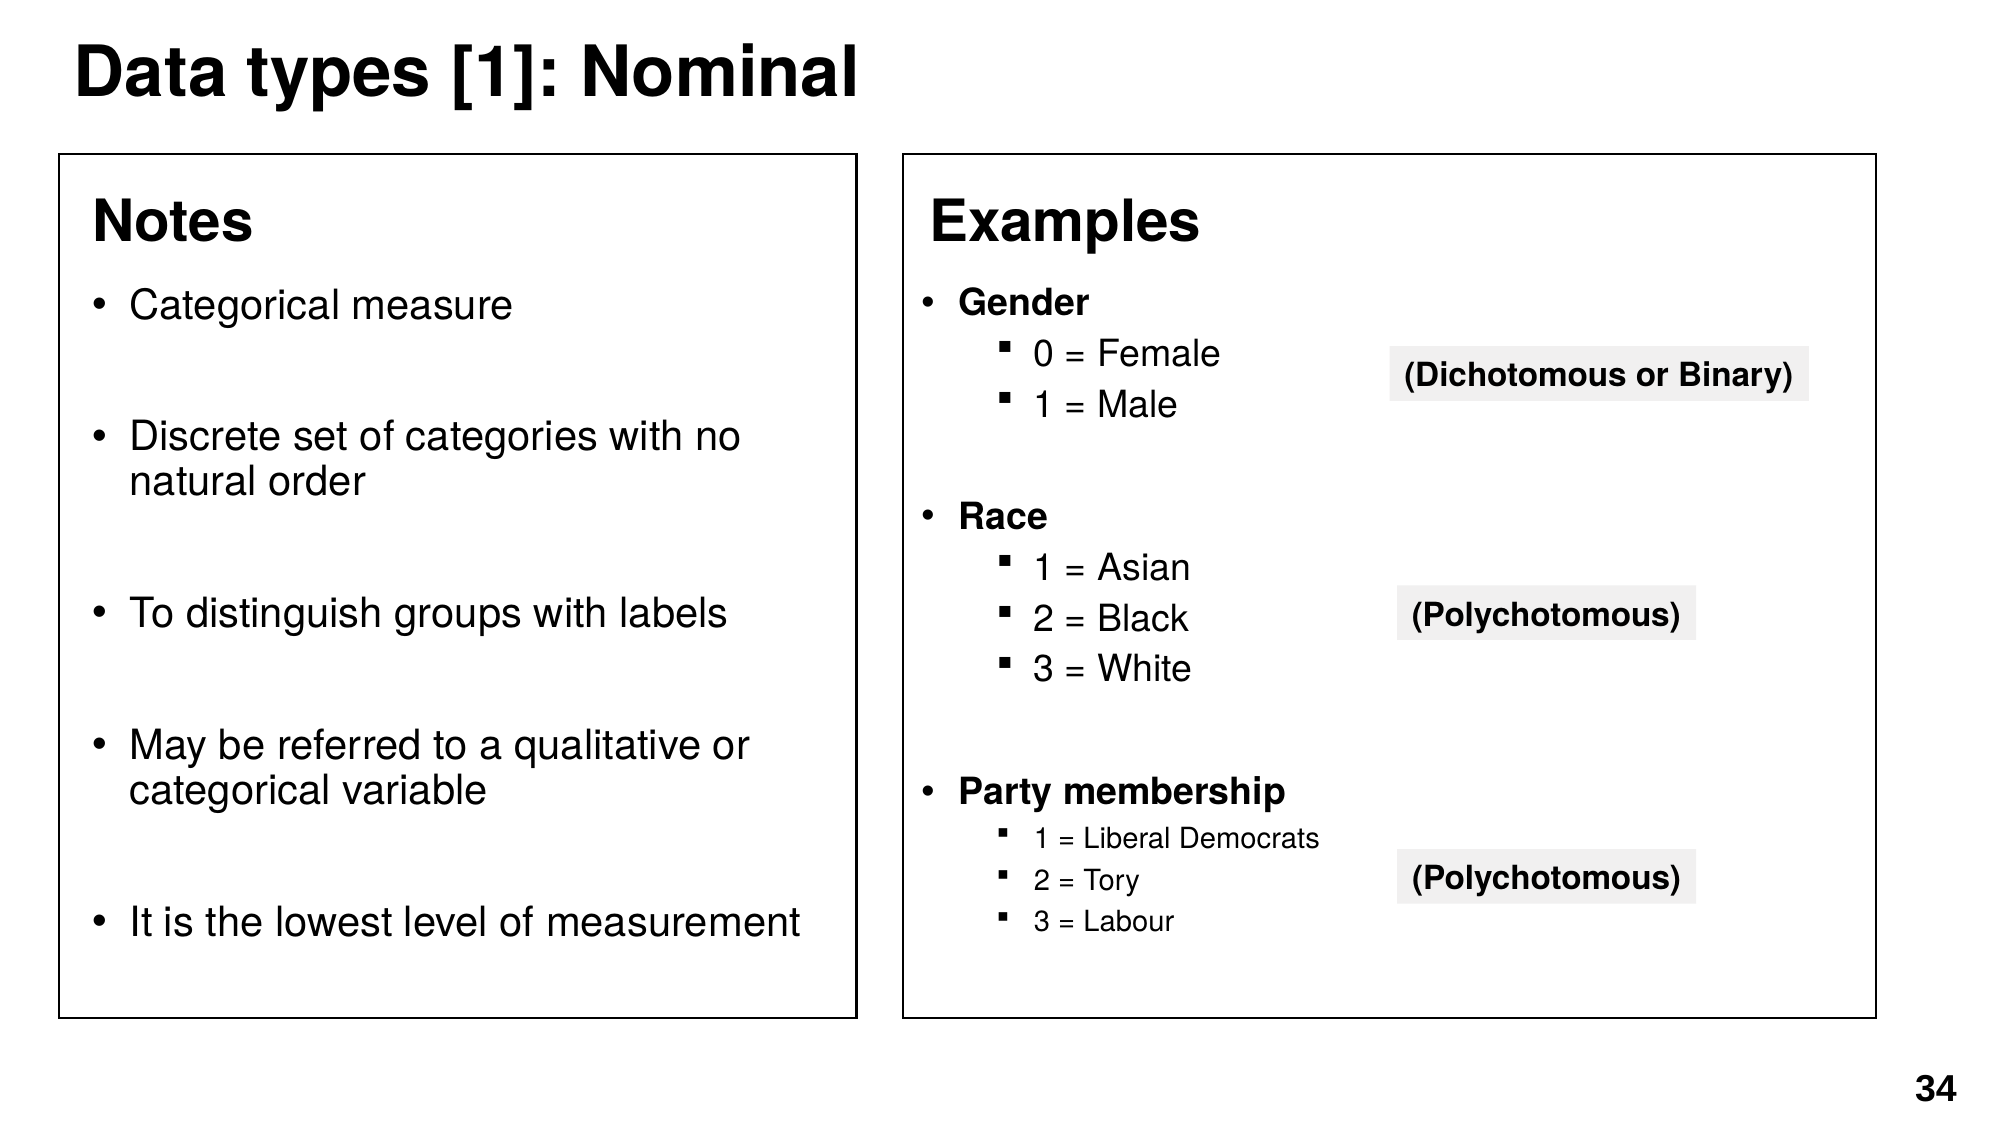

Data types [1]: Nominal

Notes
Examples
Gender
0 = Female
1 = Male

Race
1 = Asian
2 = Black
3 = White

Party membership
1 = Liberal Democrats
2 = Tory
3 = Labour
Categorical measure

Discrete set of categories with no natural order

To distinguish groups with labels

May be referred to a qualitative or categorical variable

It is the lowest level of measurement
(Dichotomous or Binary)
(Polychotomous)
(Polychotomous)
34